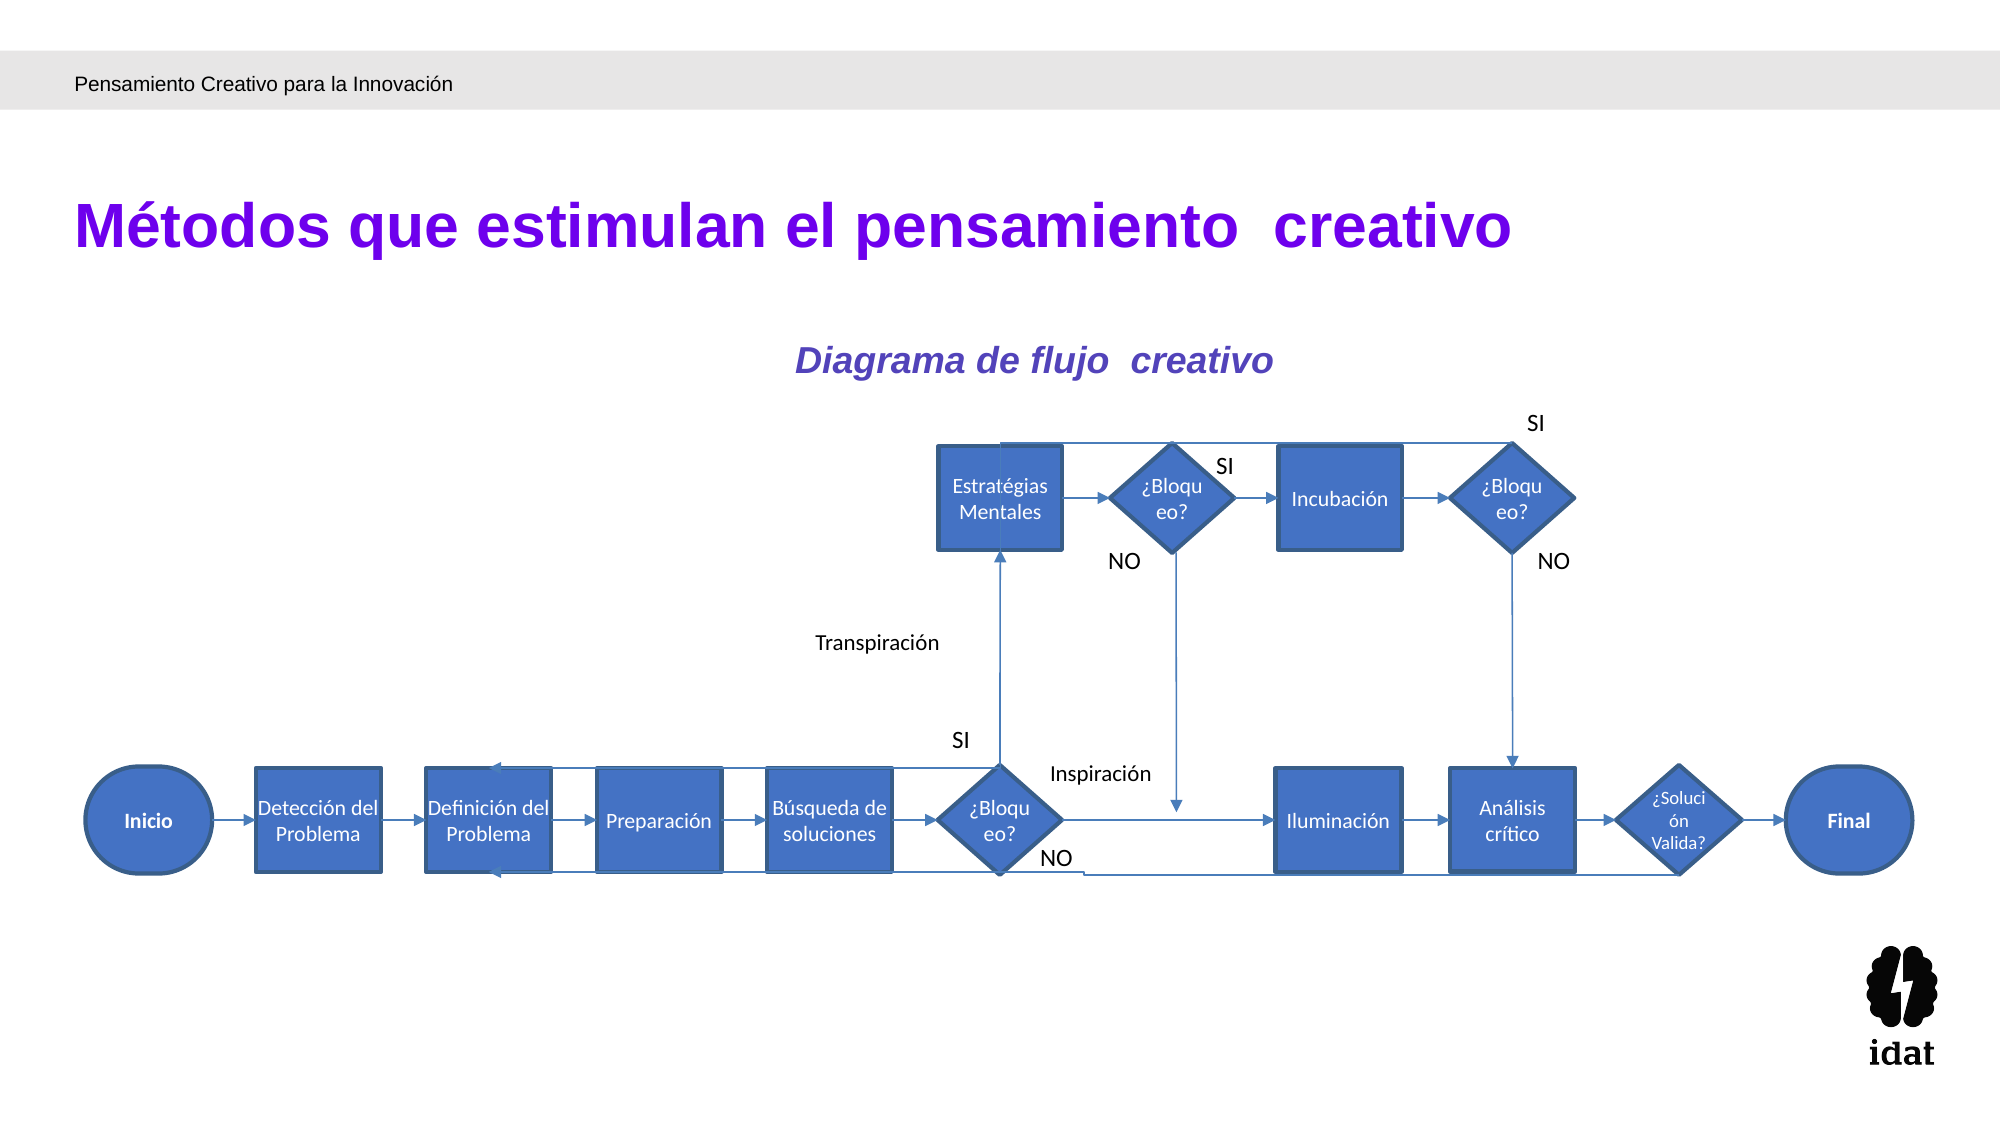

Pensamiento Creativo para la Innovación
Métodos que estimulan el pensamiento  creativo
Diagrama de flujo  creativo
SI
SI
¿Bloqueo?
Estratégias Mentales
Incubación
¿Bloqueo?
¿Solución Valida?
Inicio
Final
Detección del Problema
Definición del Problema
Preparación
Búsqueda de soluciones
Iluminación
Análisis crítico
¿Bloqueo?
NO
NO
Transpiración
SI
Inspiración
NO